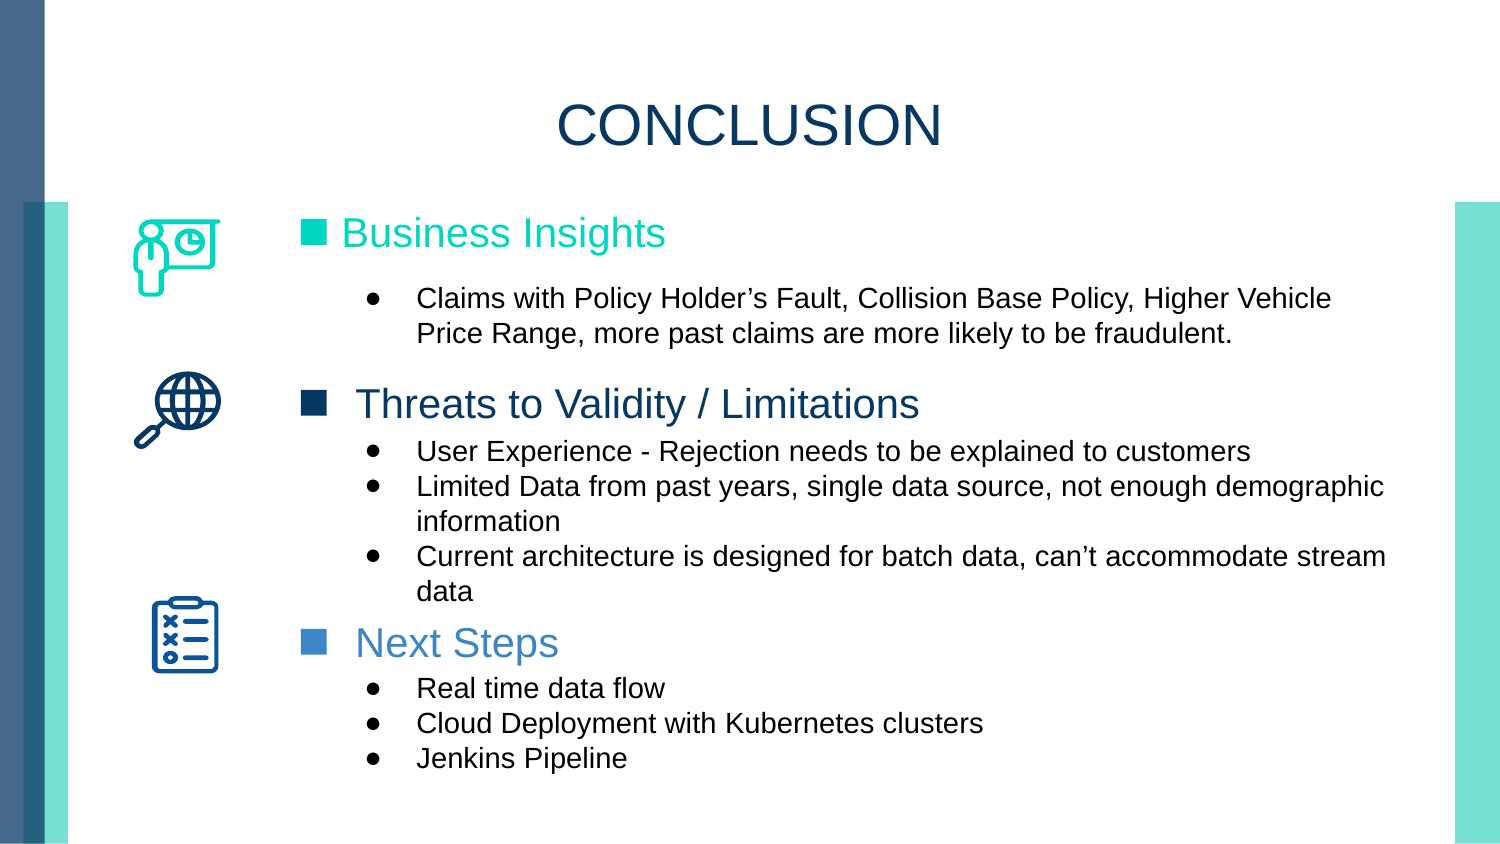

# CONCLUSION
Business Insights

Claims with Policy Holder’s Fault, Collision Base Policy, Higher Vehicle Price Range, more past claims are more likely to be fraudulent.

Threats to Validity / Limitations

User Experience - Rejection needs to be explained to customers
Limited Data from past years, single data source, not enough demographic information
Current architecture is designed for batch data, can’t accommodate stream data

Next Steps

Real time data flow
Cloud Deployment with Kubernetes clusters
Jenkins Pipeline